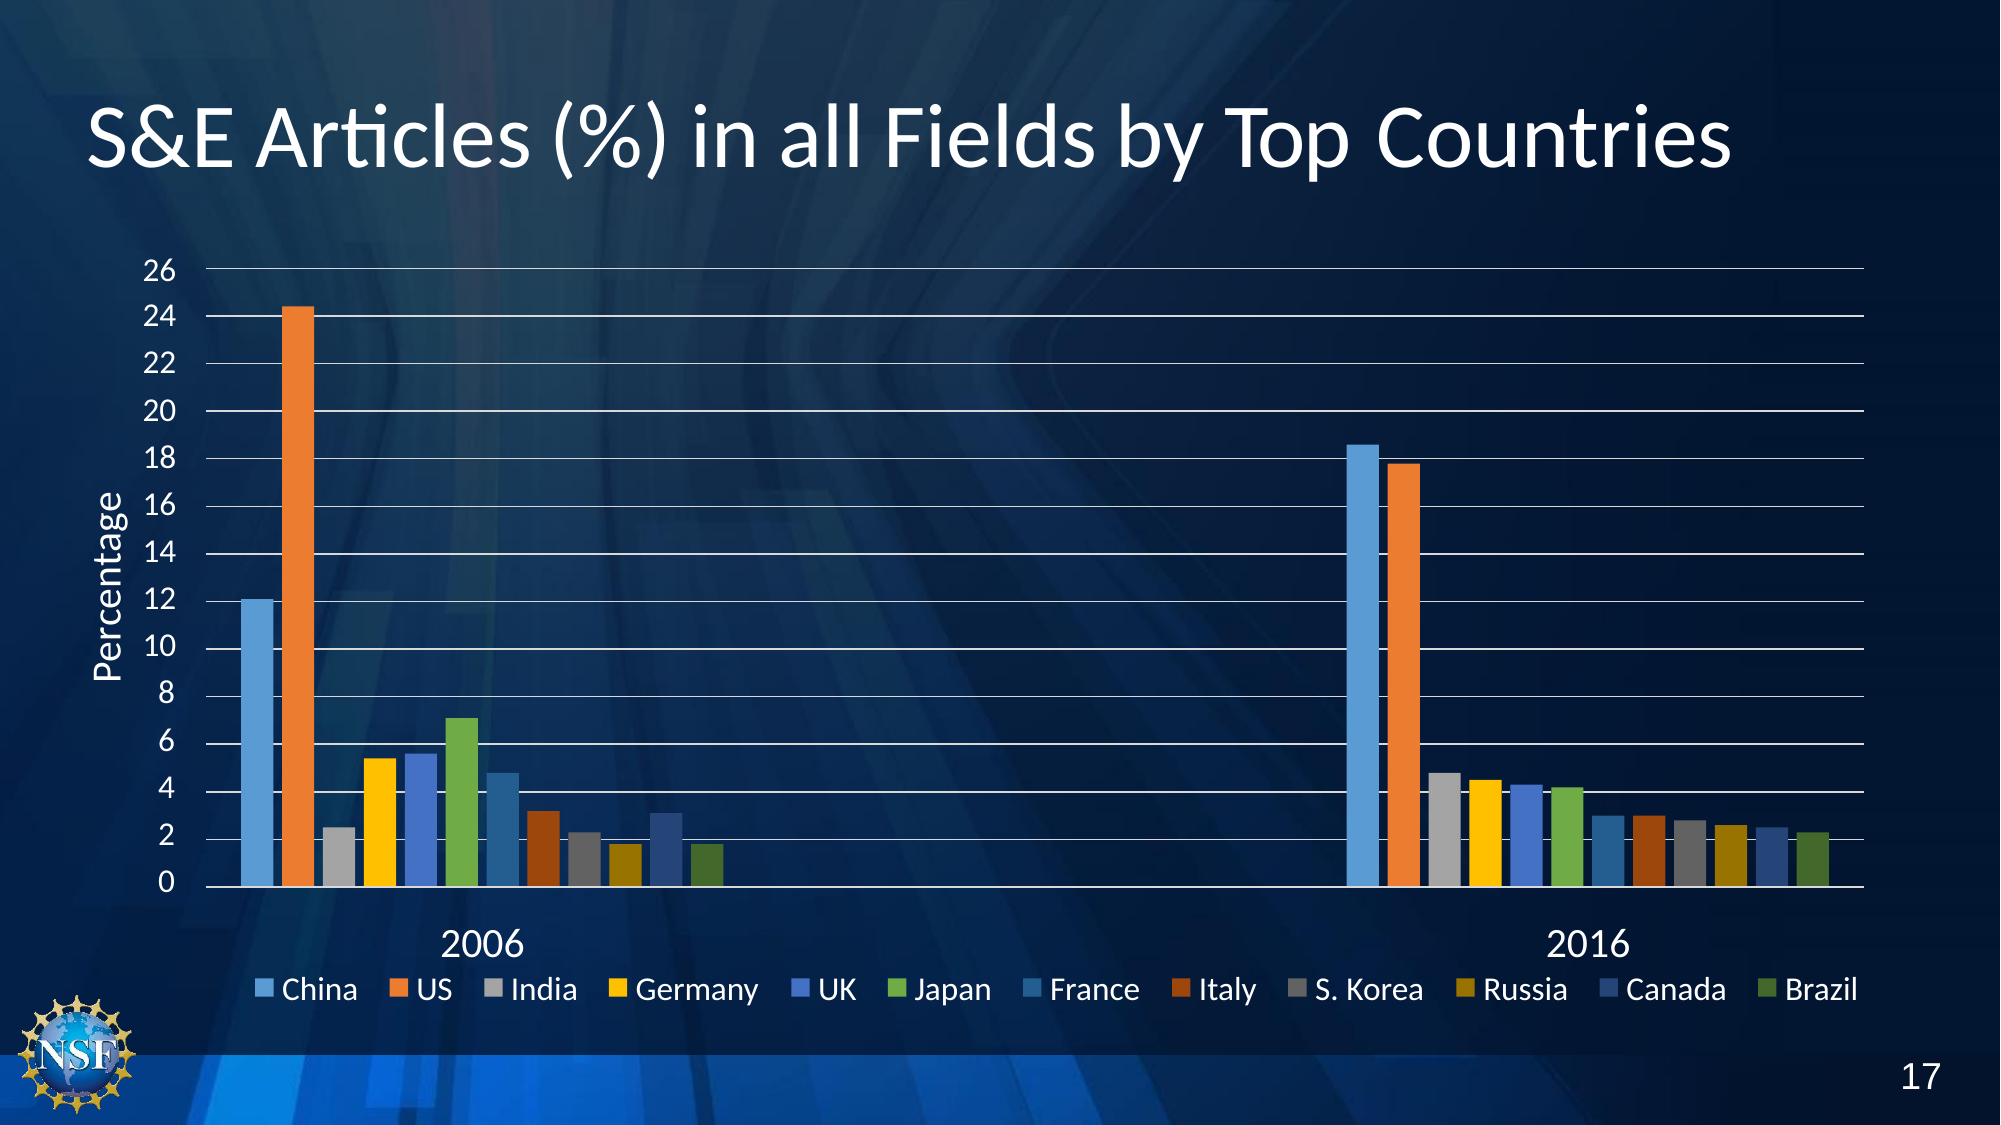

S&E
Articles
(%)
in
all
Fields
by
Top
Countries

26
24
22
20
18
16
14
12
10
8
6
4
2
0

Percentage

2006
2016
China
US
India
Germany
UK
Japan
France
Italy
S. Korea
Russia
Canada
Brazil

17